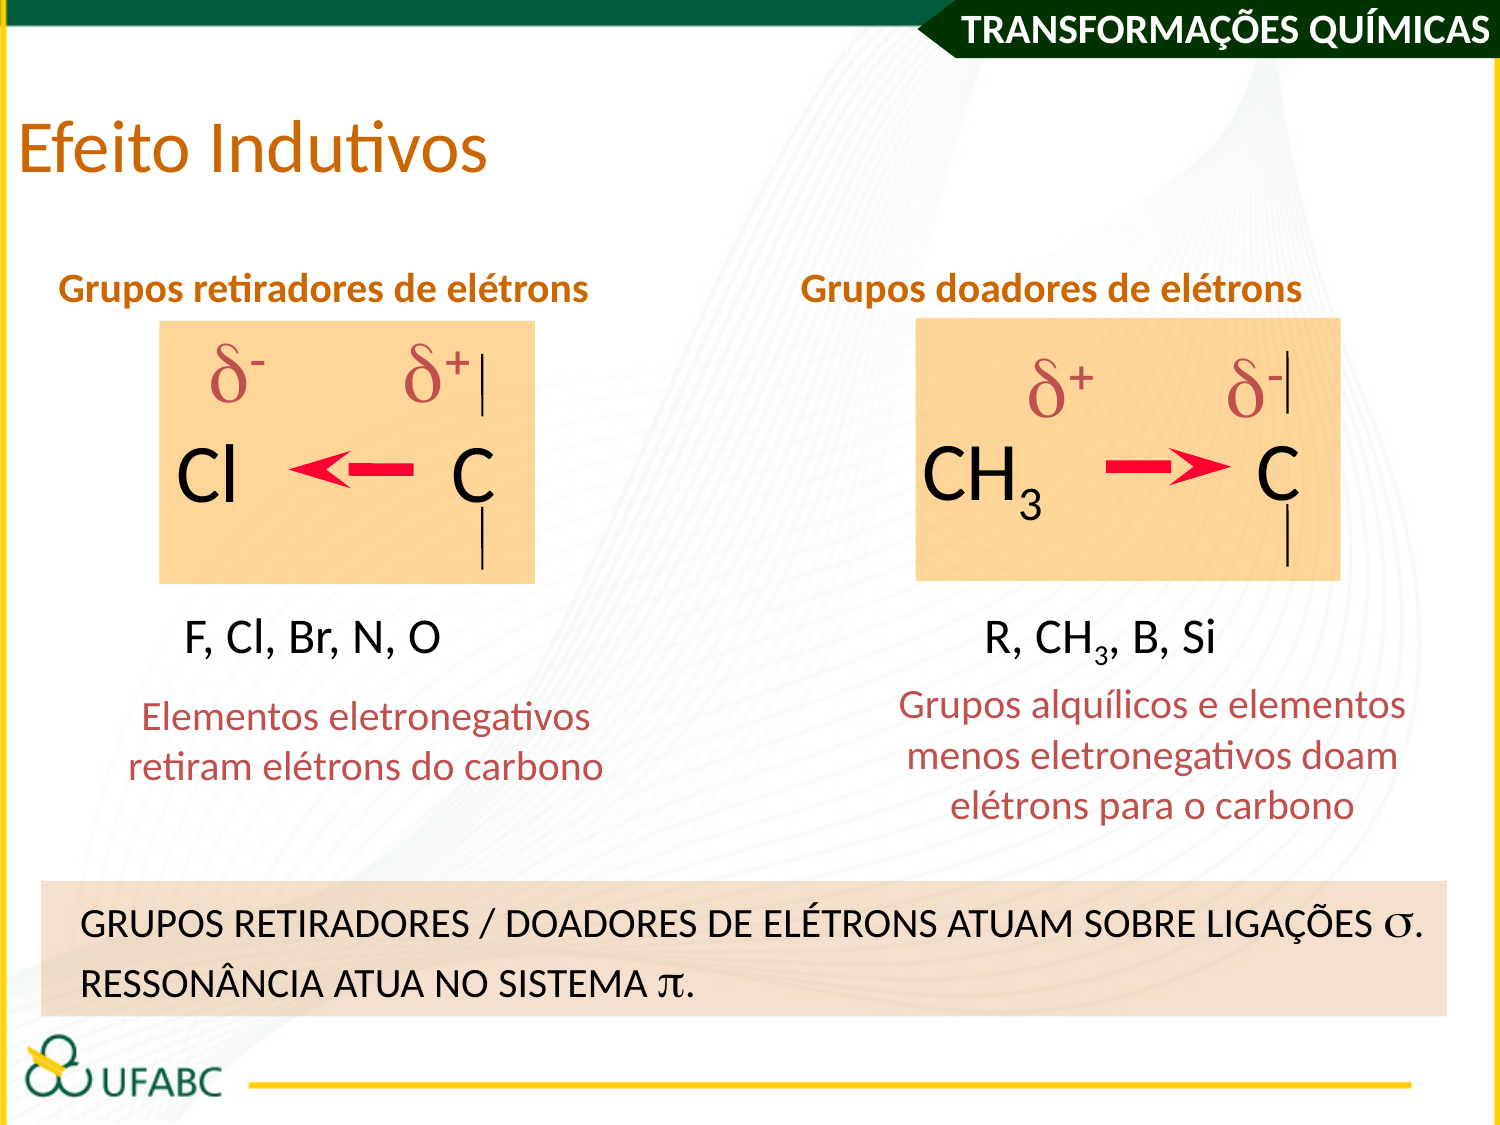

Efeito Indutivos
Grupos retiradores de elétrons
Grupos doadores de elétrons
δ−
δ+

Cl
C

δ+
δ−

CH3
C

F, Cl, Br, N, O
R, CH3, B, Si
Grupos alquílicos e elementos menos eletronegativos doam elétrons para o carbono
Elementos eletronegativos retiram elétrons do carbono
GRUPOS RETIRADORES / DOADORES DE ELÉTRONS ATUAM SOBRE LIGAÇÕES σ. RESSONÂNCIA ATUA NO SISTEMA π.